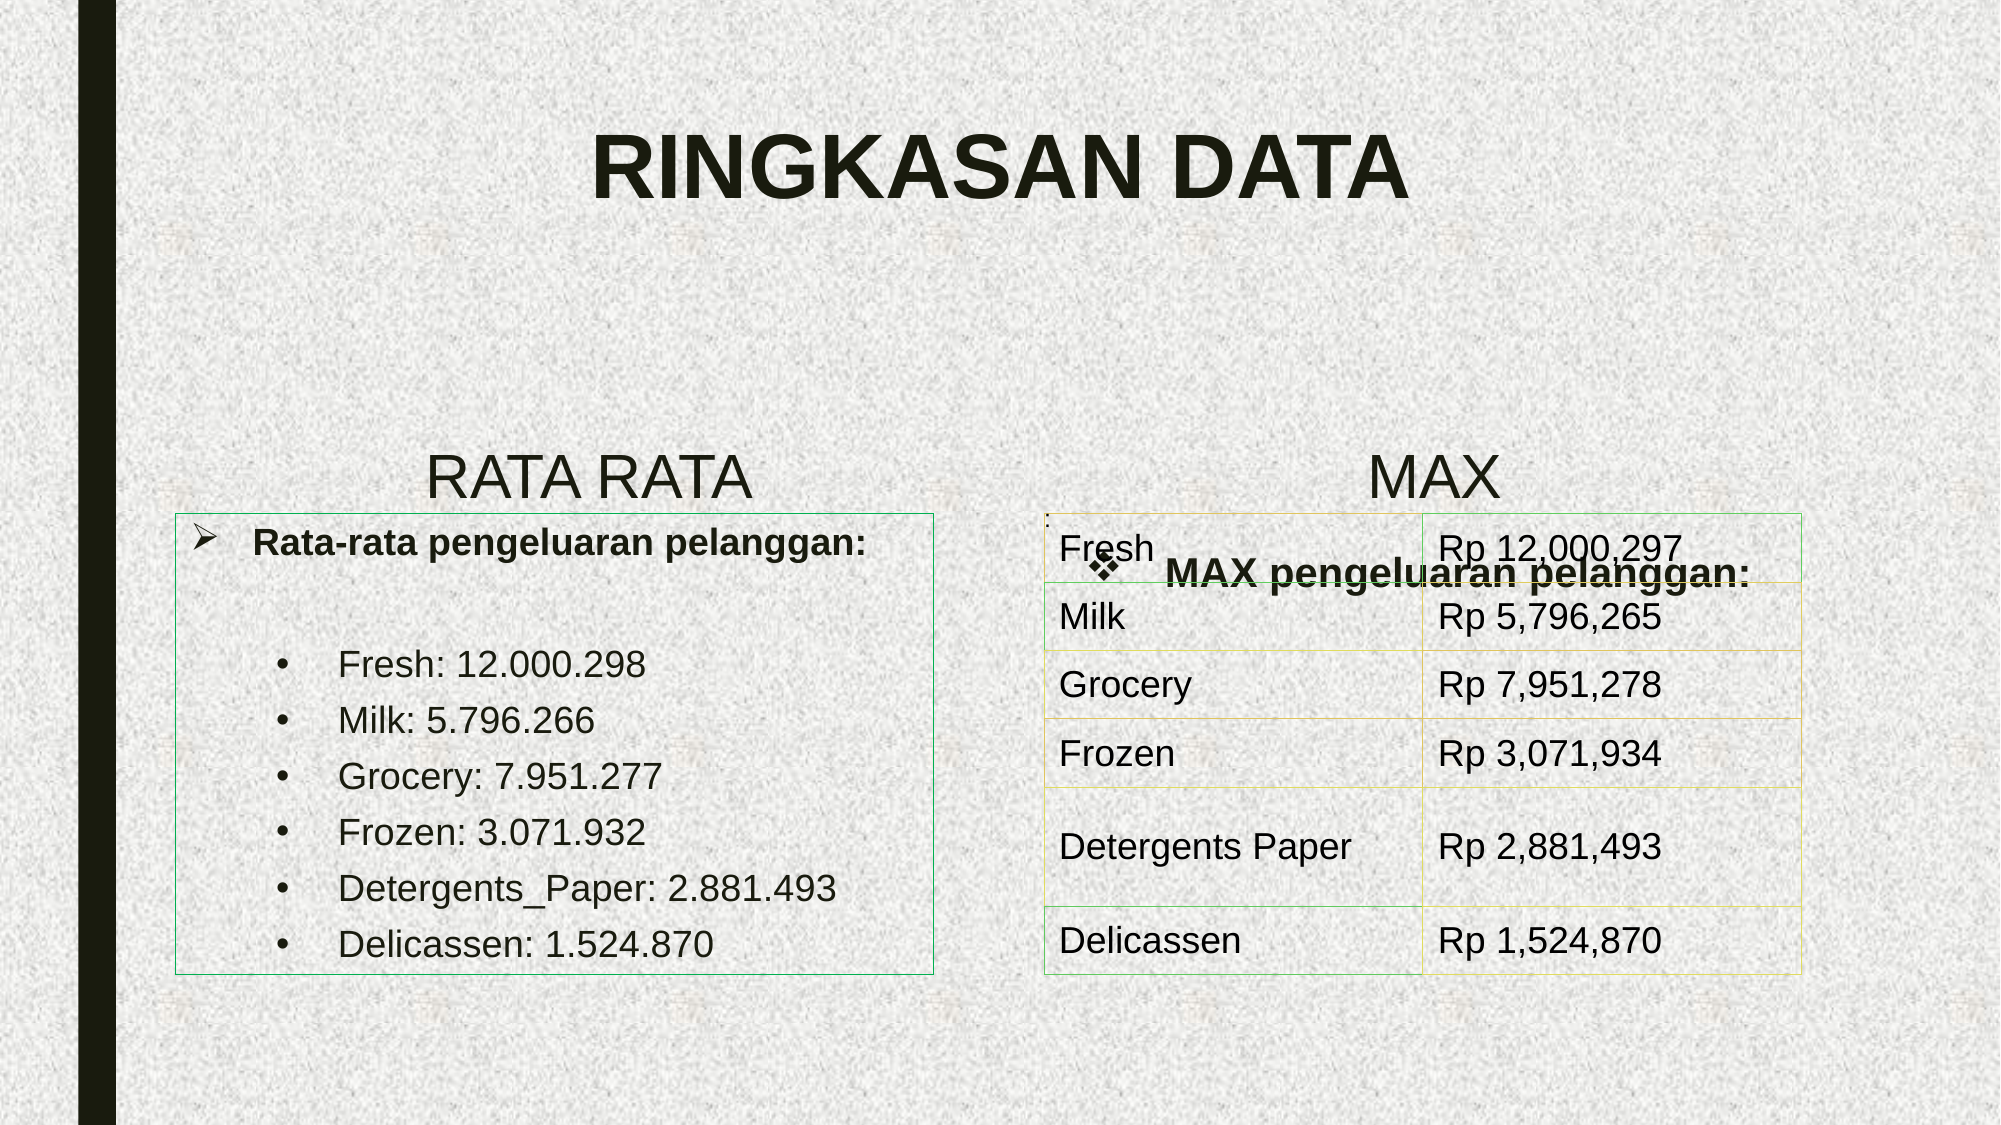

# RINGKASAN DATA
RATA RATA
MAX

:

Rata-rata pengeluaran pelanggan:

Fresh: 12.000.298
Milk: 5.796.266
Grocery: 7.951.277
Frozen: 3.071.932
Detergents_Paper: 2.881.493
Delicassen: 1.524.870

| Fresh | Rp 12,000,297 |
| --- | --- |
| Milk | Rp 5,796,265 |
| Grocery | Rp 7,951,278 |
| Frozen | Rp 3,071,934 |
| Detergents Paper | Rp 2,881,493 |
| Delicassen | Rp 1,524,870 |
 MAX pengeluaran pelanggan: